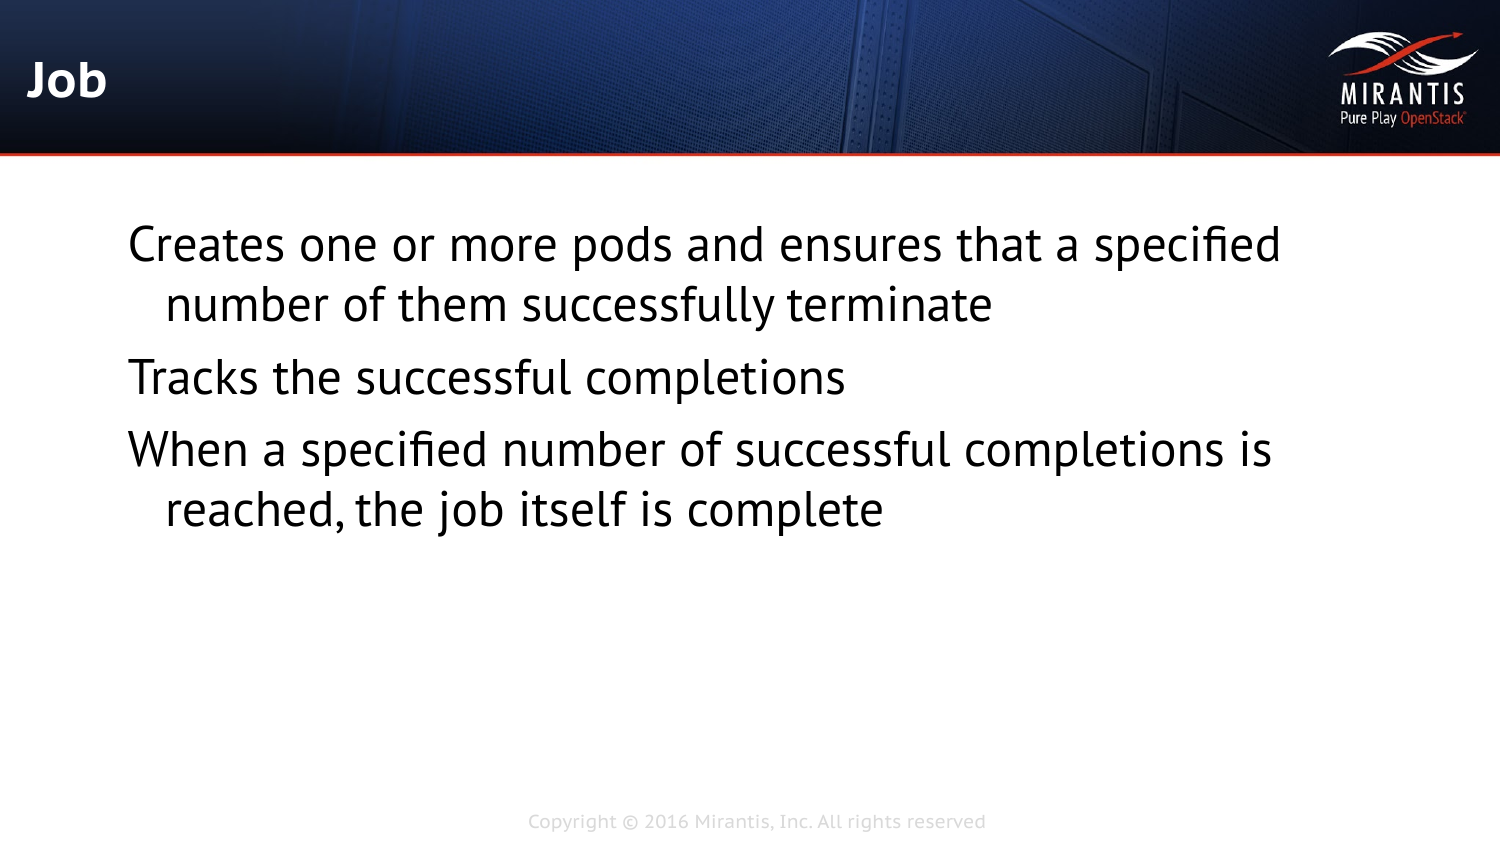

# Job
Creates one or more pods and ensures that a specified number of them successfully terminate
Tracks the successful completions
When a specified number of successful completions is reached, the job itself is complete